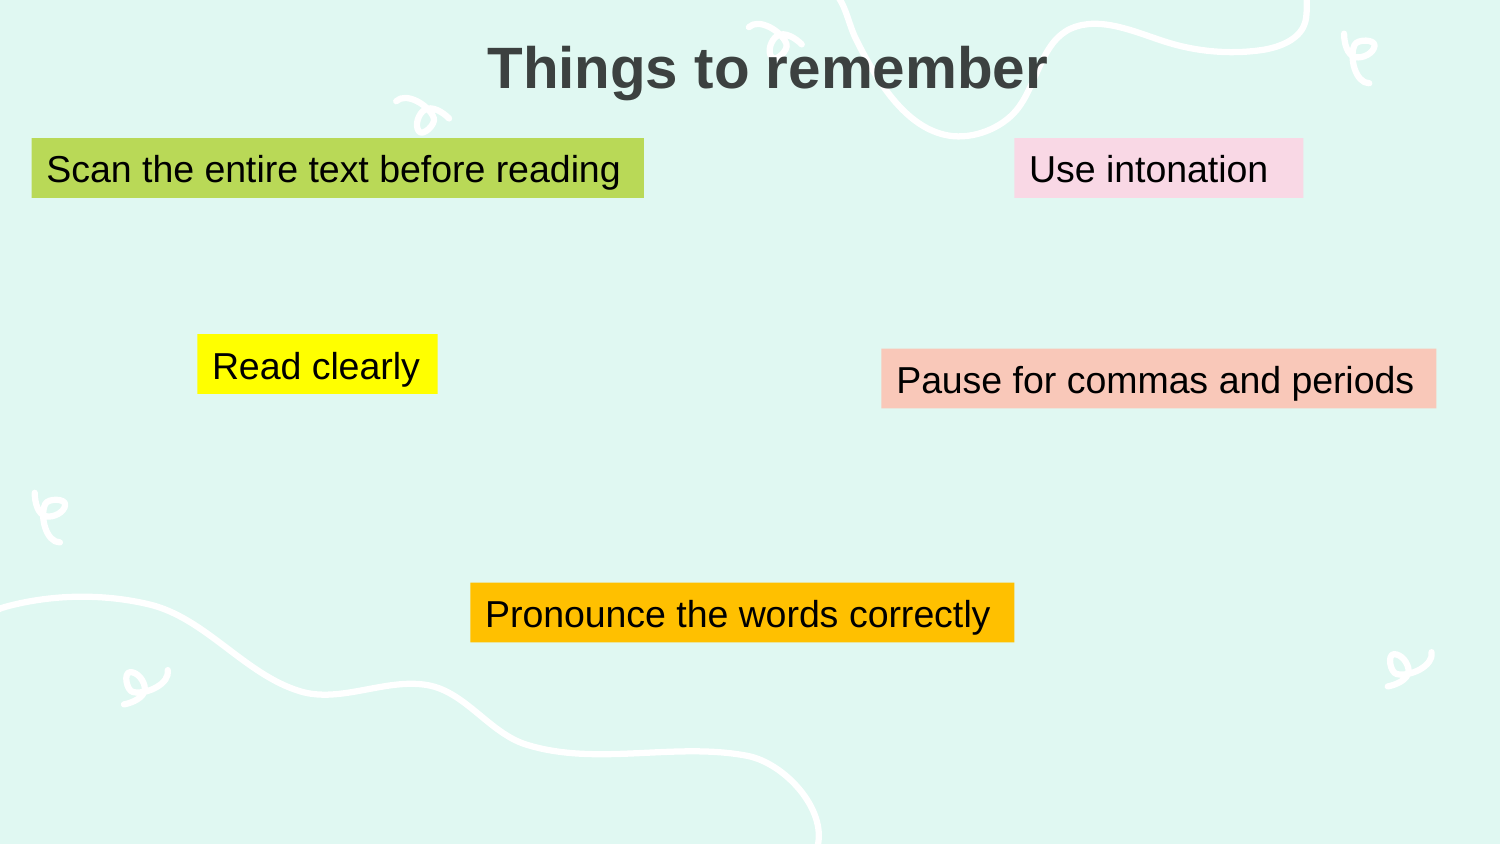

Things to remember
Scan the entire text before reading
Use intonation
Read clearly
Pause for commas and periods
Pronounce the words correctly